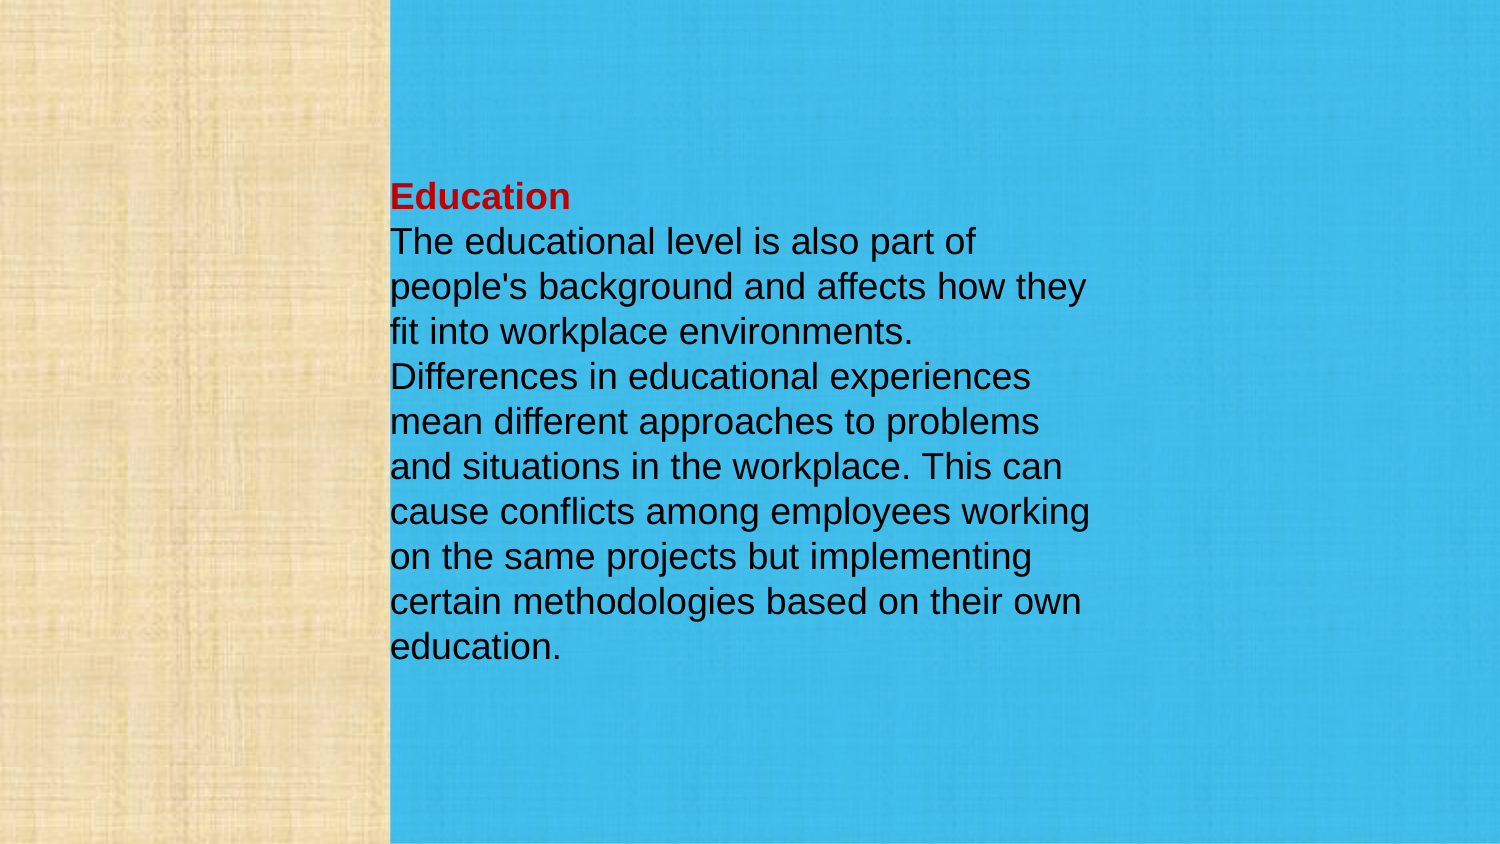

Education
The educational level is also part of people's background and affects how they fit into workplace environments. Differences in educational experiences mean different approaches to problems and situations in the workplace. This can cause conflicts among employees working on the same projects but implementing certain methodologies based on their own education.